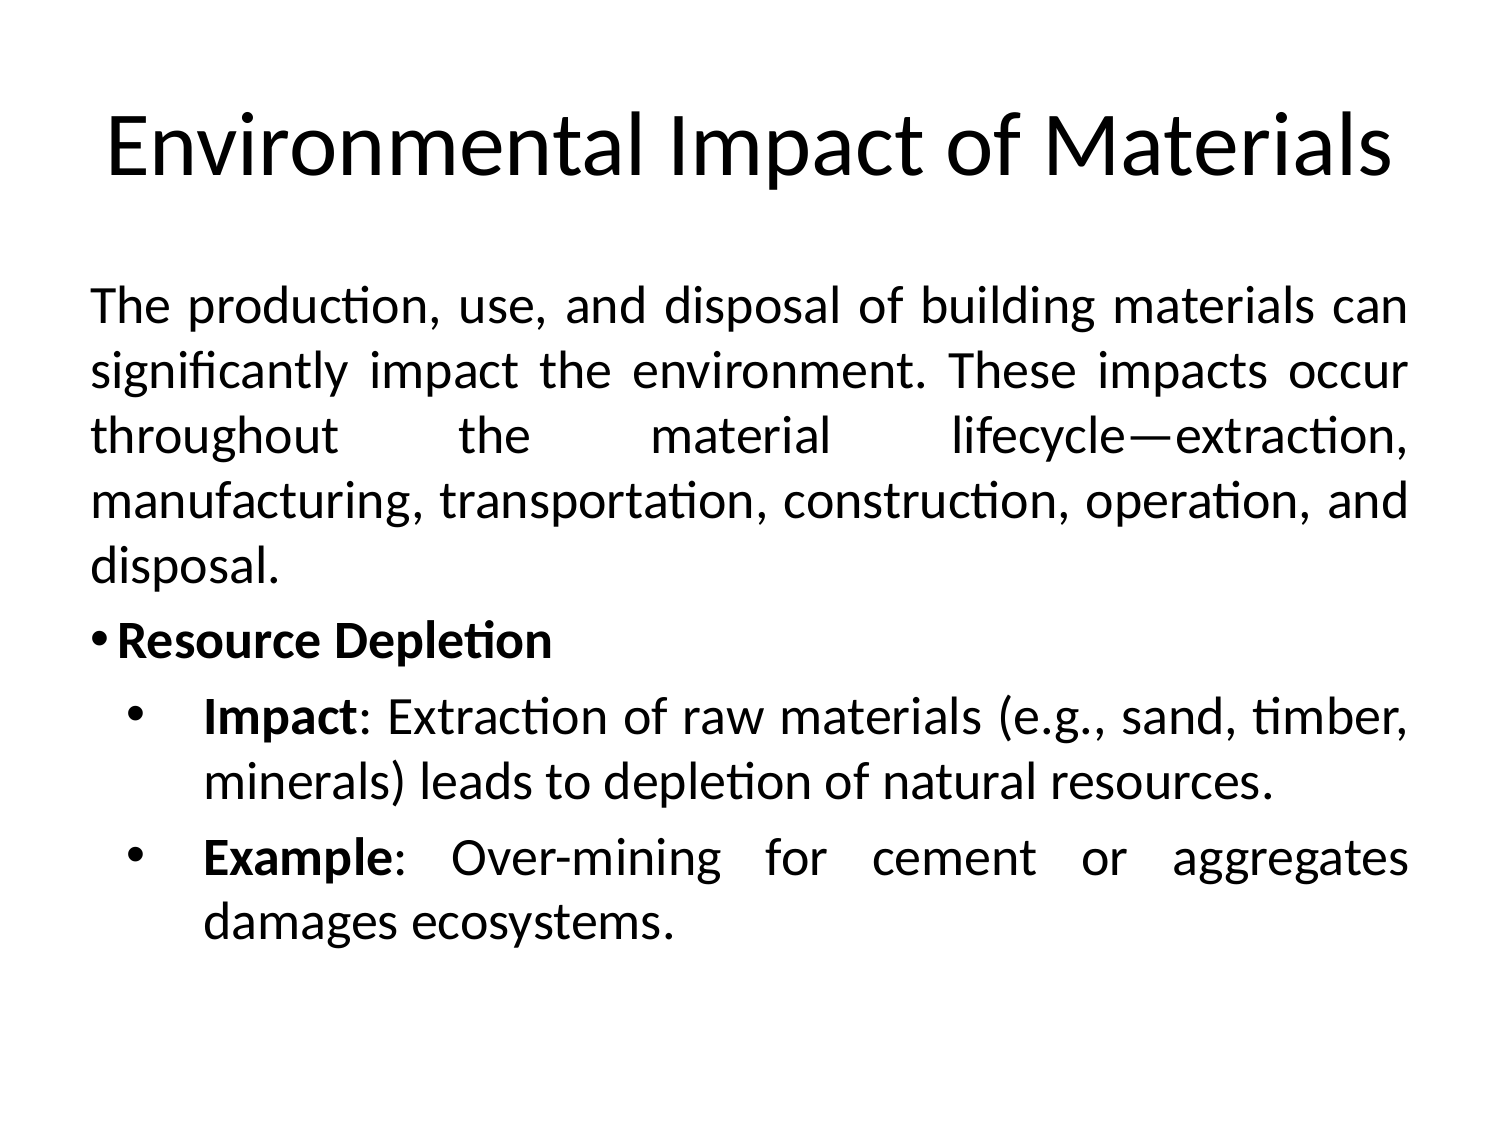

# Environmental Impact of Materials
The production, use, and disposal of building materials can significantly impact the environment. These impacts occur throughout the material lifecycle—extraction, manufacturing, transportation, construction, operation, and disposal.
 Resource Depletion
Impact: Extraction of raw materials (e.g., sand, timber, minerals) leads to depletion of natural resources.
Example: Over-mining for cement or aggregates damages ecosystems.